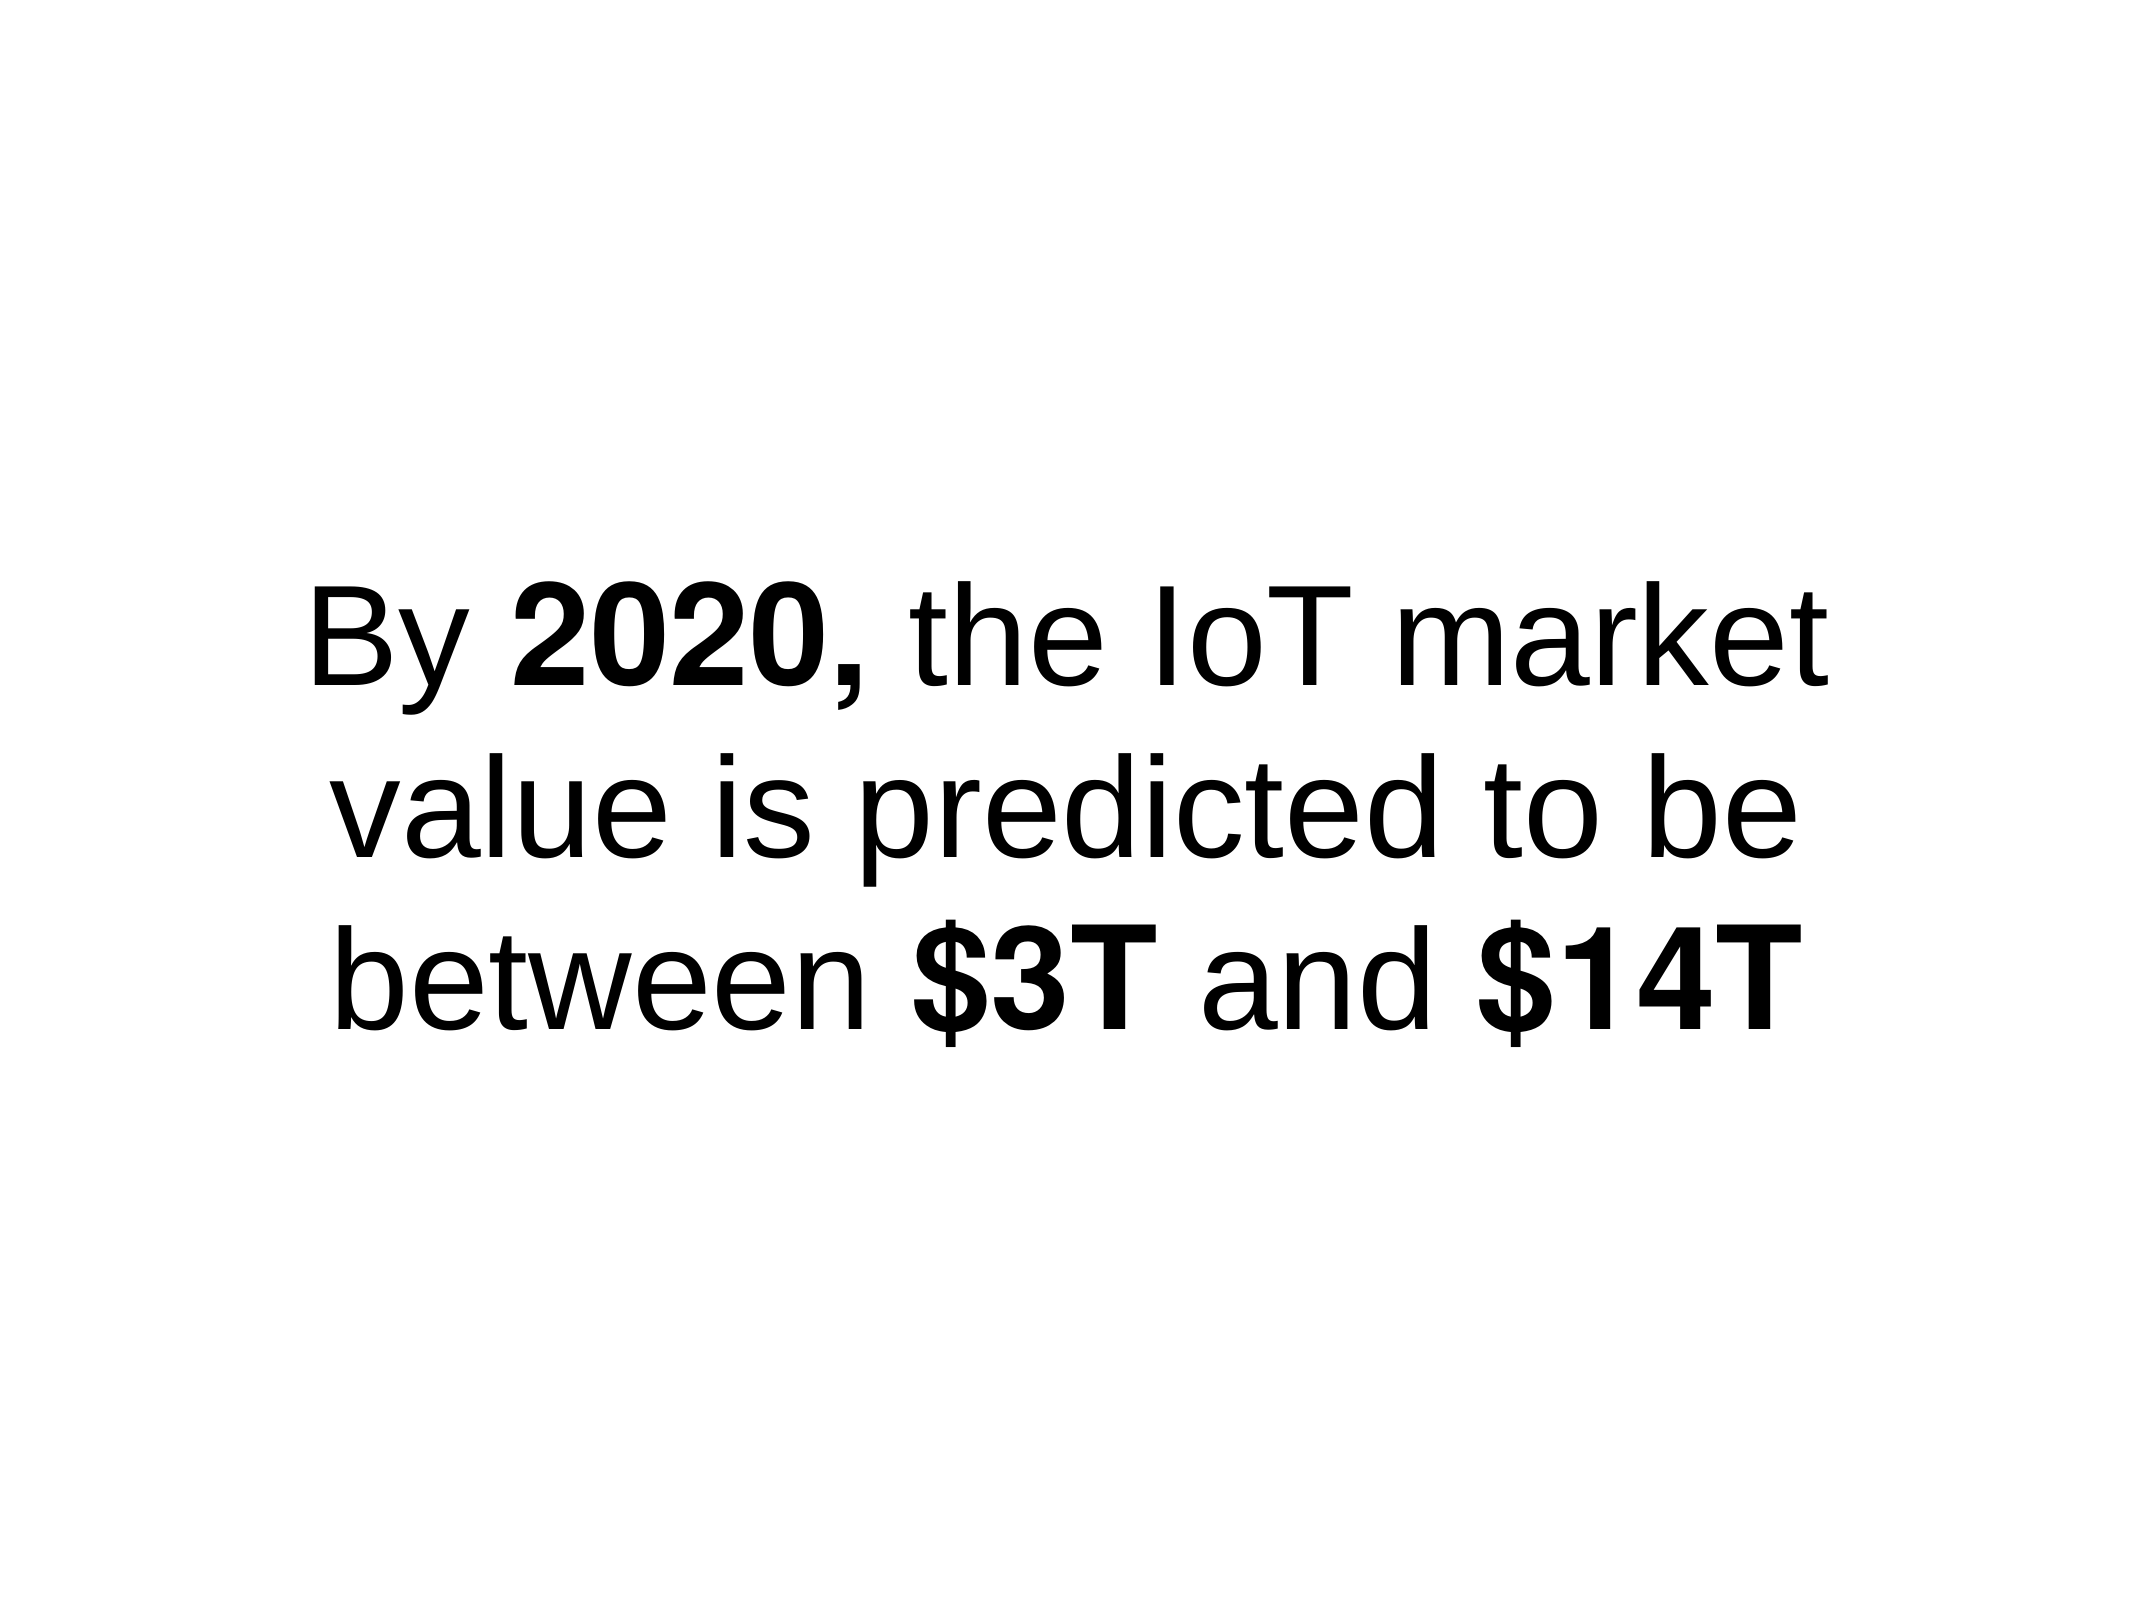

# By 2020, the IoT market value is predicted to be between $3T and $14T